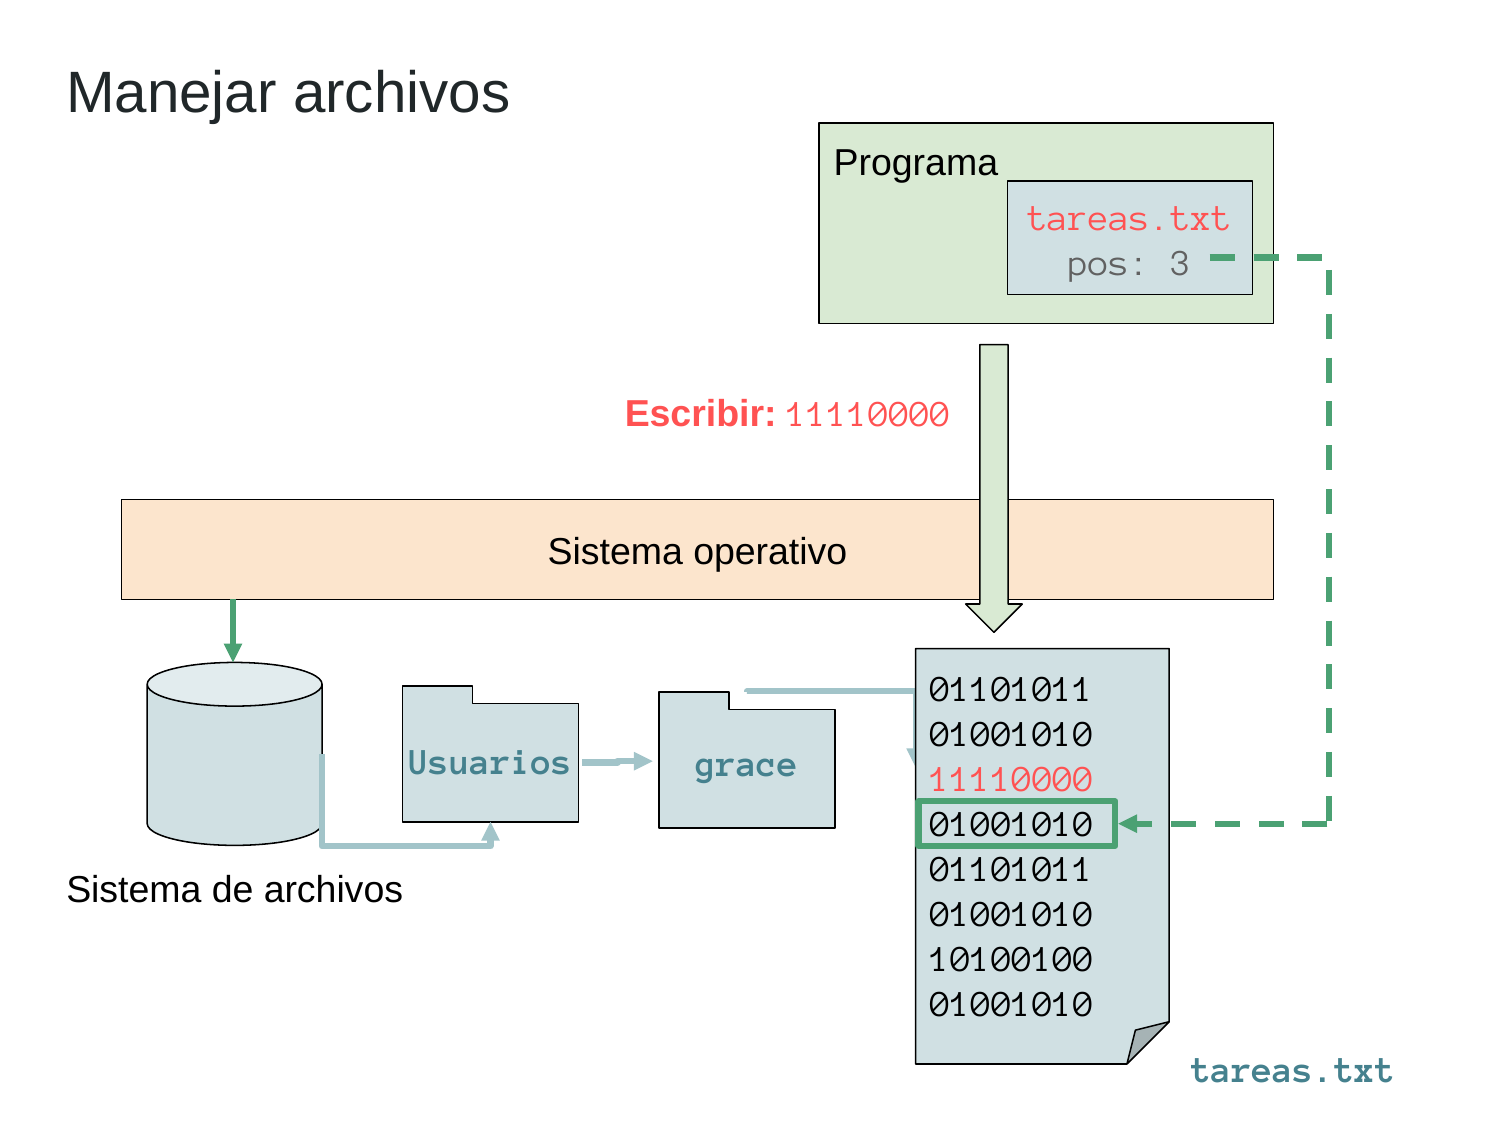

Manejar archivos
Programa
tareas.txt
pos: 3

Escribir: 11110000
Sistema operativo
01101011
01001010
11110000
01001010
01101011
01001010
10100100
01001010

Usuarios
grace

Sistema de archivos
tareas.txt